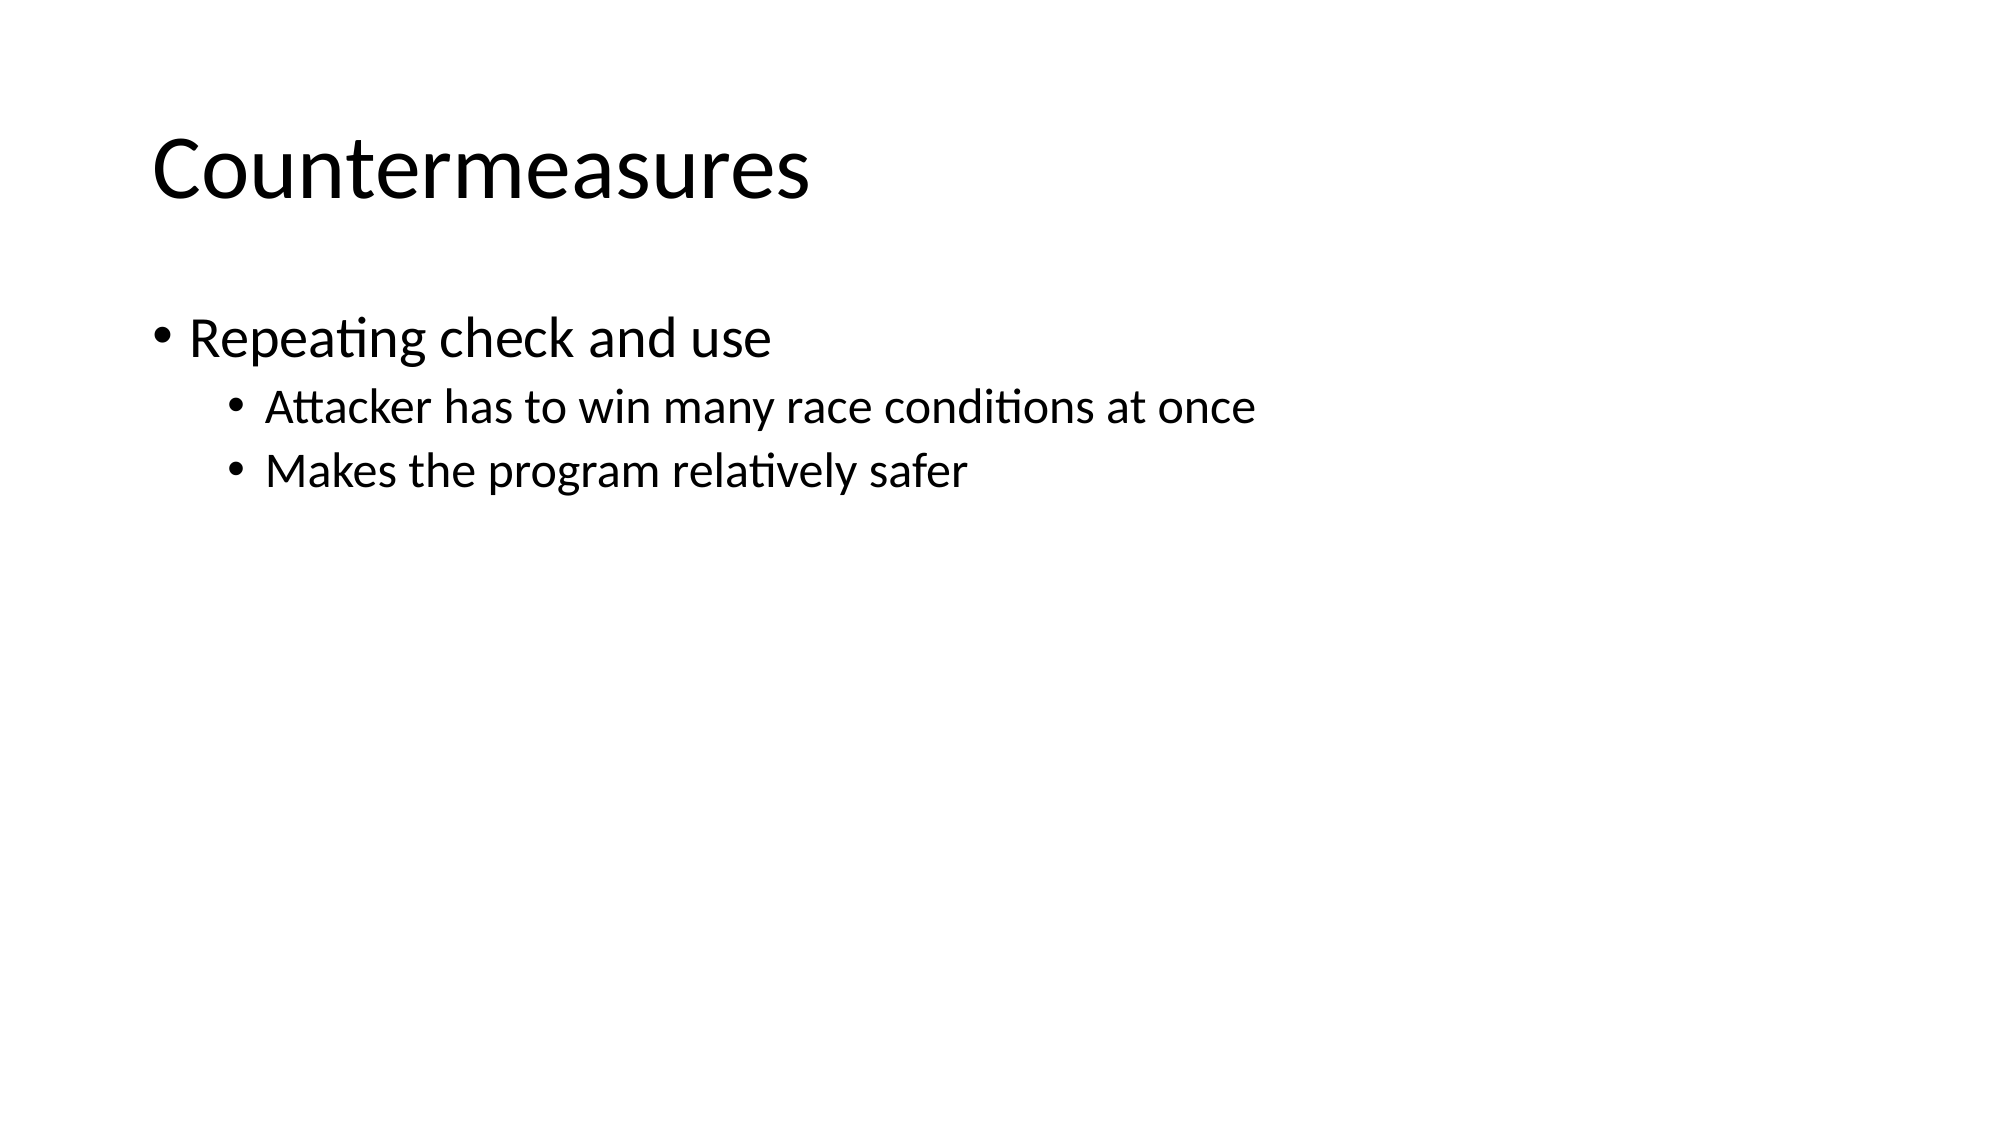

# Countermeasures
Repeating check and use
Attacker has to win many race conditions at once
Makes the program relatively safer